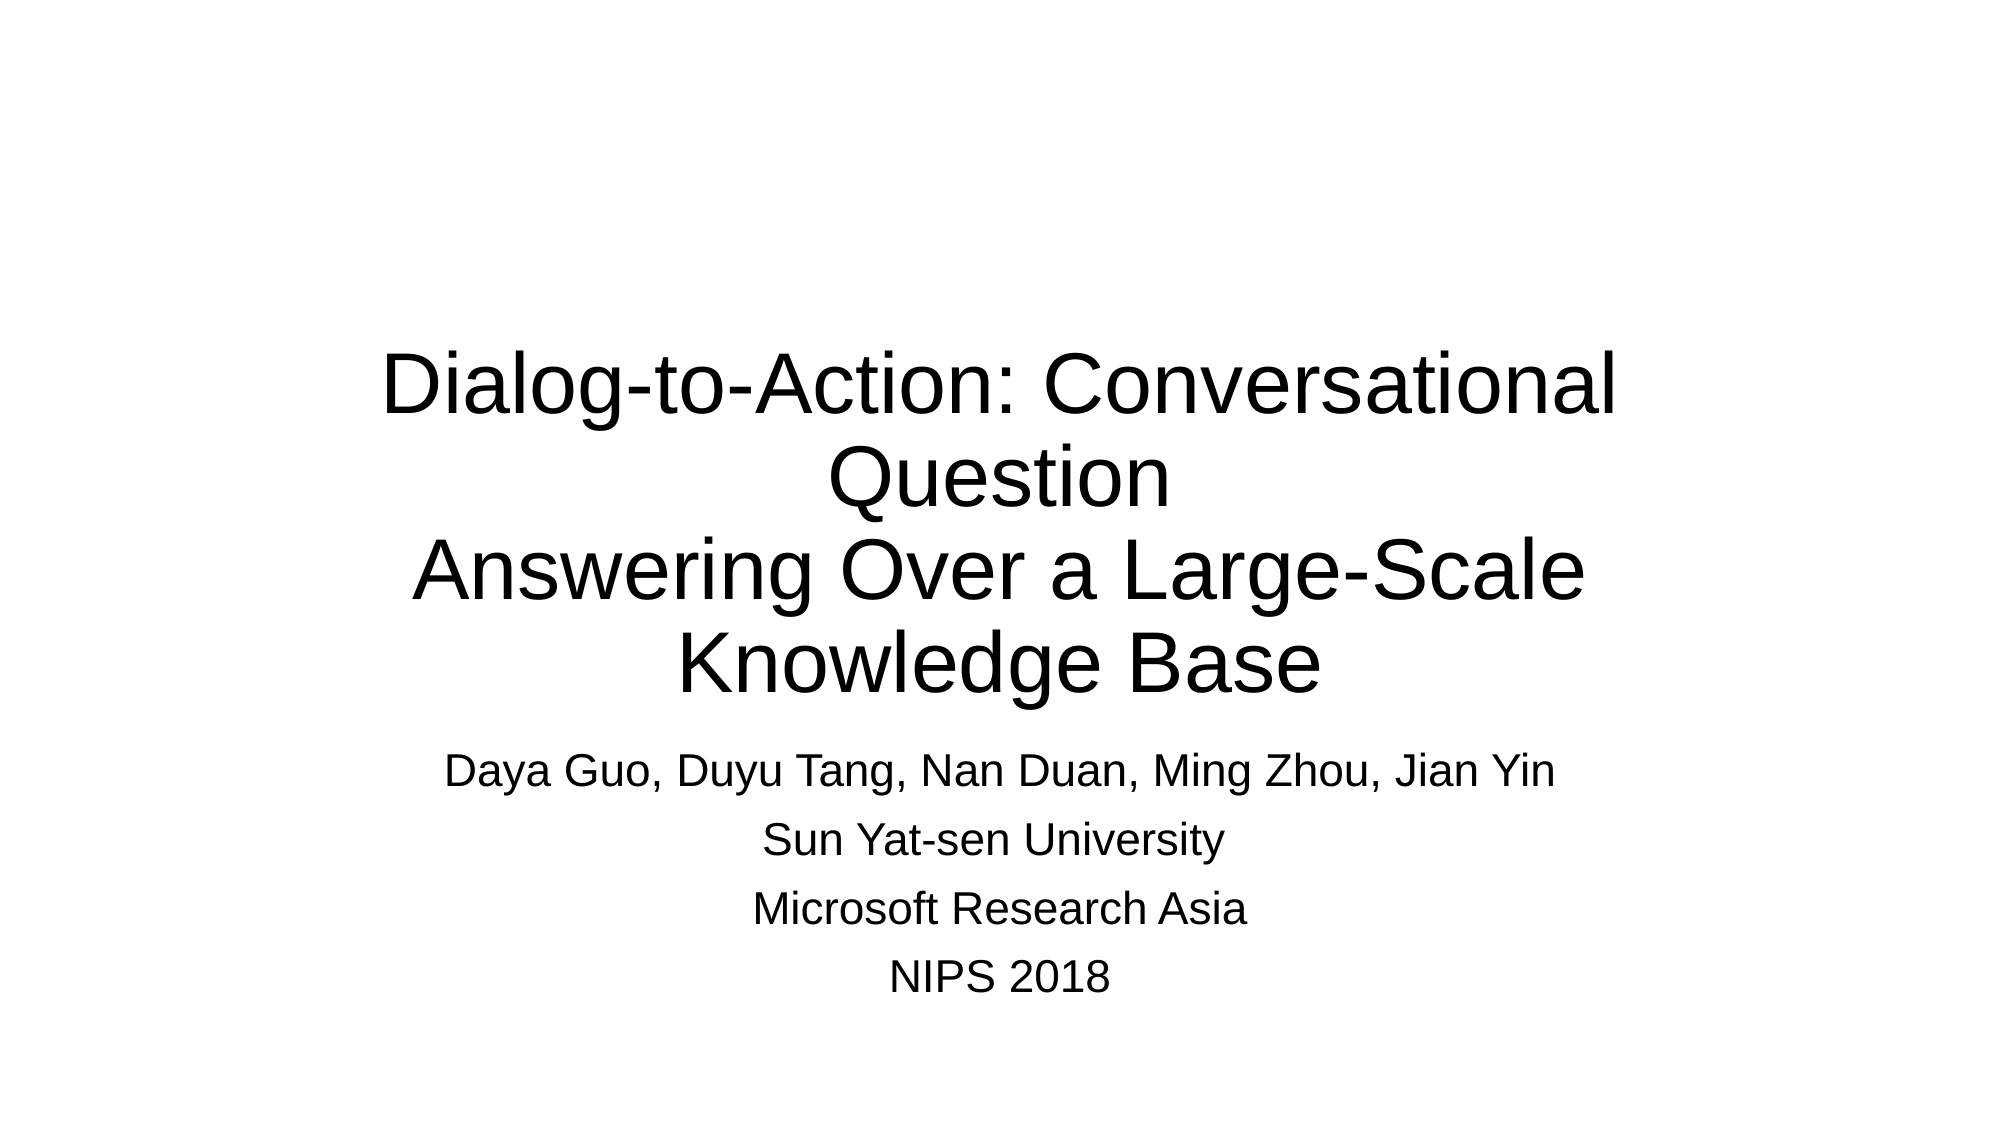

# Dialog-to-Action: Conversational Question Answering Over a Large-Scale Knowledge Base
Daya Guo, Duyu Tang, Nan Duan, Ming Zhou, Jian Yin
Sun Yat-sen University
Microsoft Research Asia
NIPS 2018